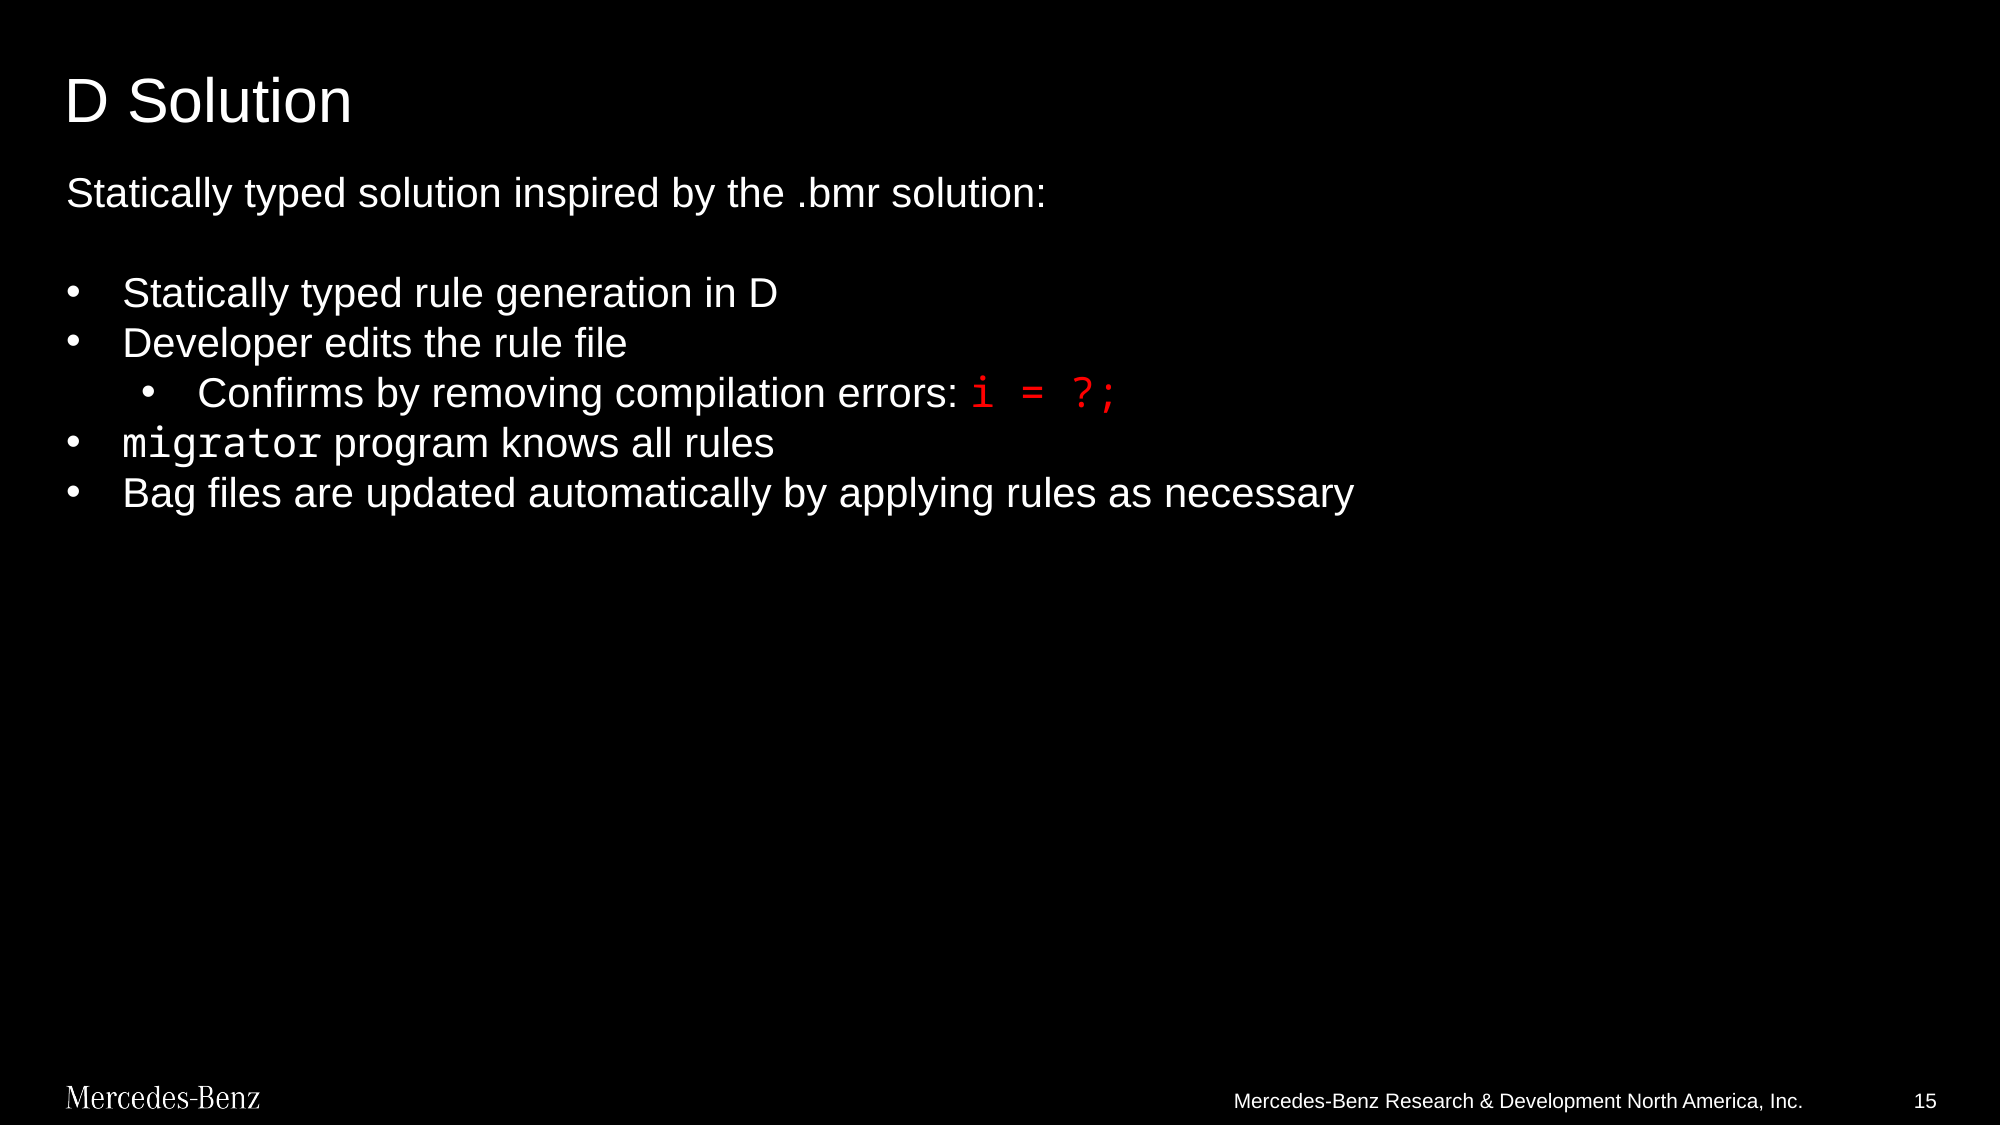

# D Solution
Statically typed solution inspired by the .bmr solution:

Statically typed rule generation in D
Developer edits the rule file
Confirms by removing compilation errors: i = ?;
migrator program knows all rules
Bag files are updated automatically by applying rules as necessary

Mercedes-Benz Research & Development North America, Inc.
15